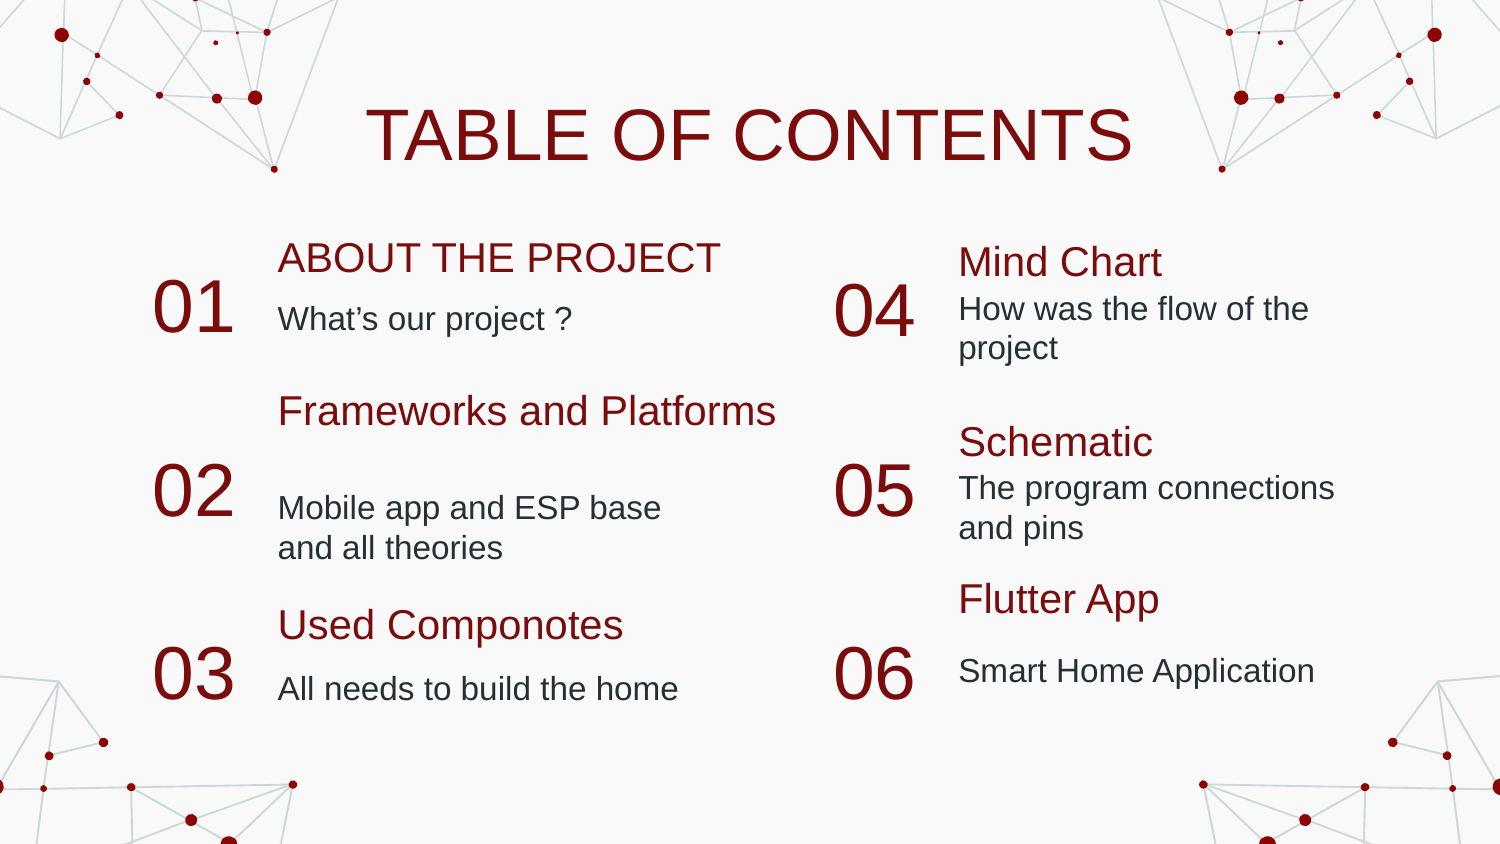

# TABLE OF CONTENTS
ABOUT THE PROJECT
Mind Chart

What’s our project ?
01
04
How was the flow of the project
Frameworks and Platforms
Schematic
02
05
The program connections and pins
Mobile app and ESP base and all theories
Flutter App
Used Componotes
03
06

All needs to build the home
Smart Home Application